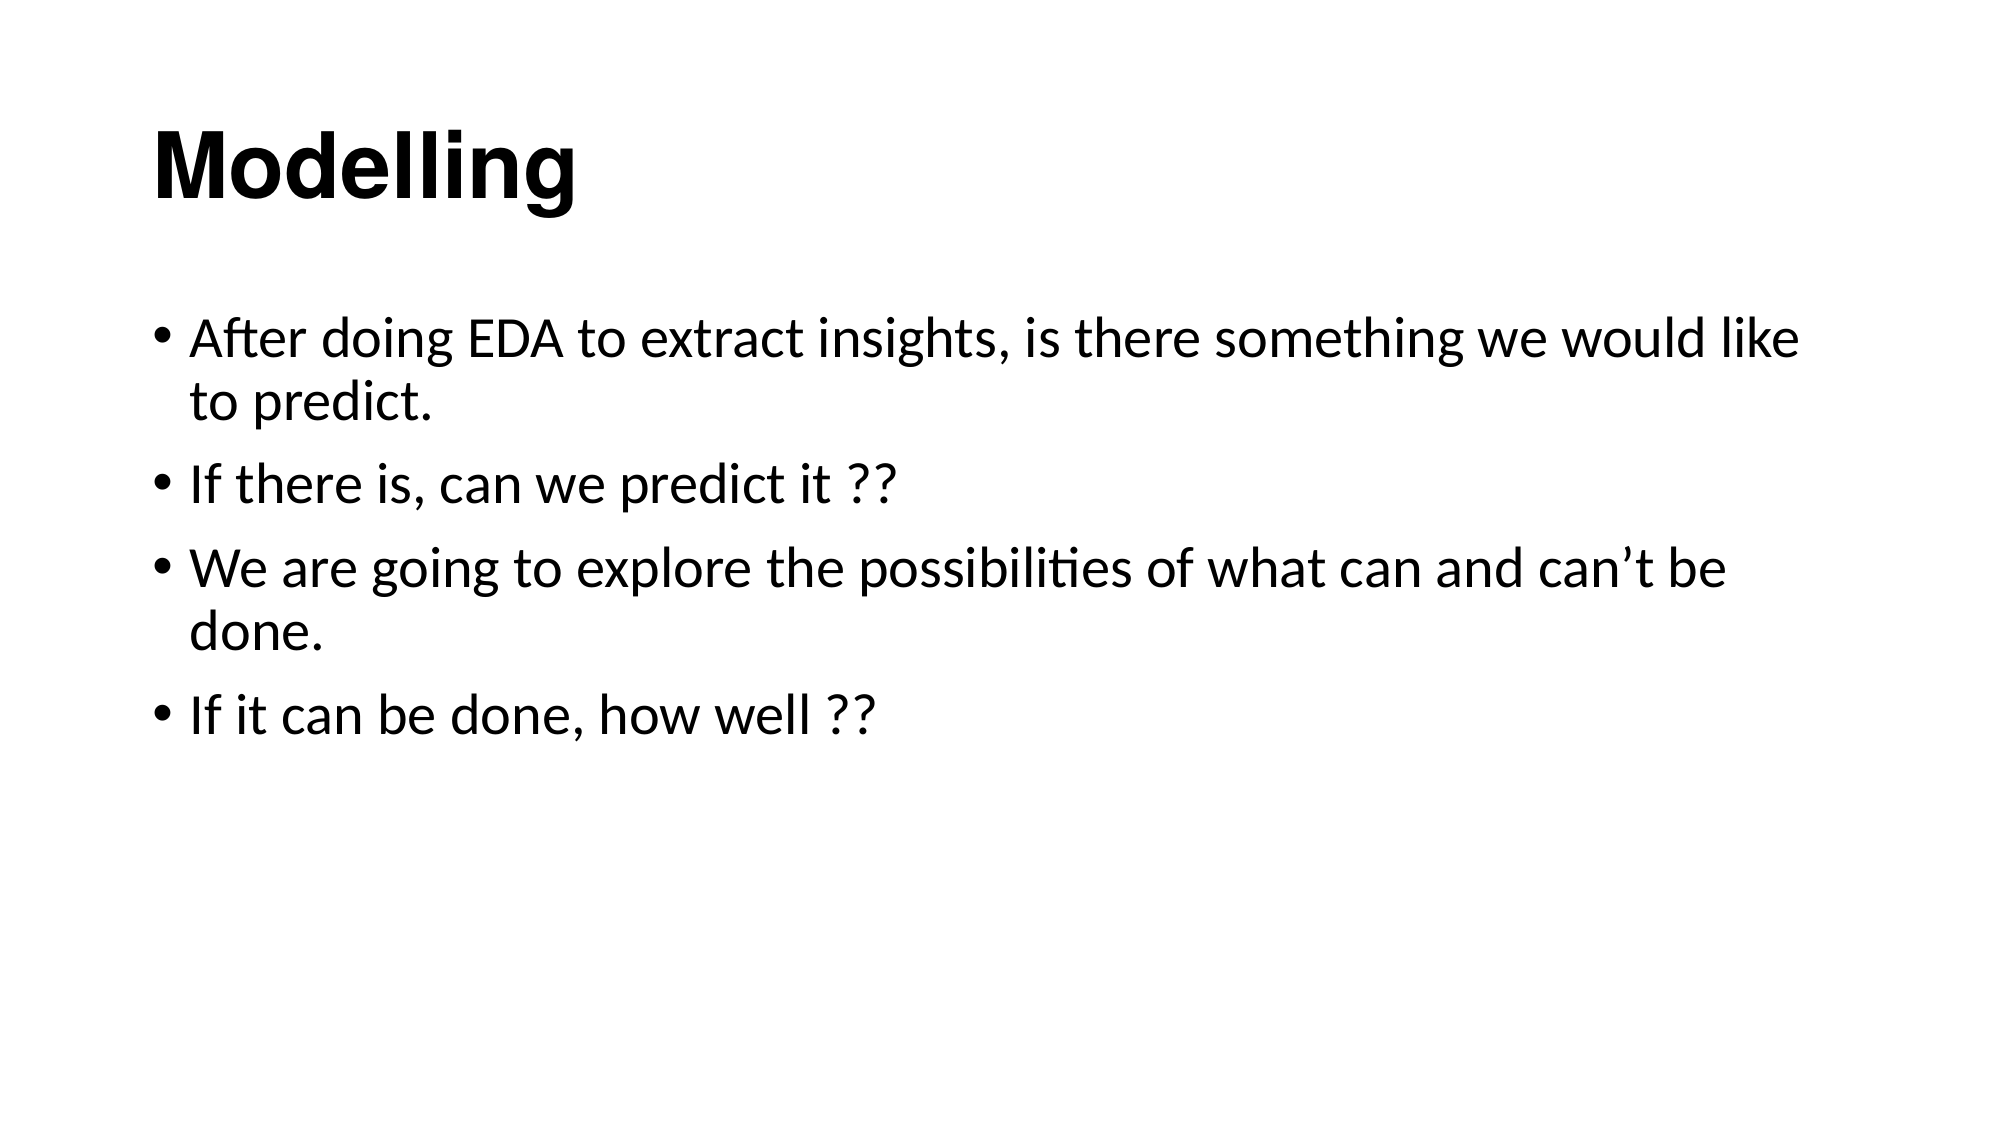

# Modelling
After doing EDA to extract insights, is there something we would like to predict.
If there is, can we predict it ??
We are going to explore the possibilities of what can and can’t be done.
If it can be done, how well ??